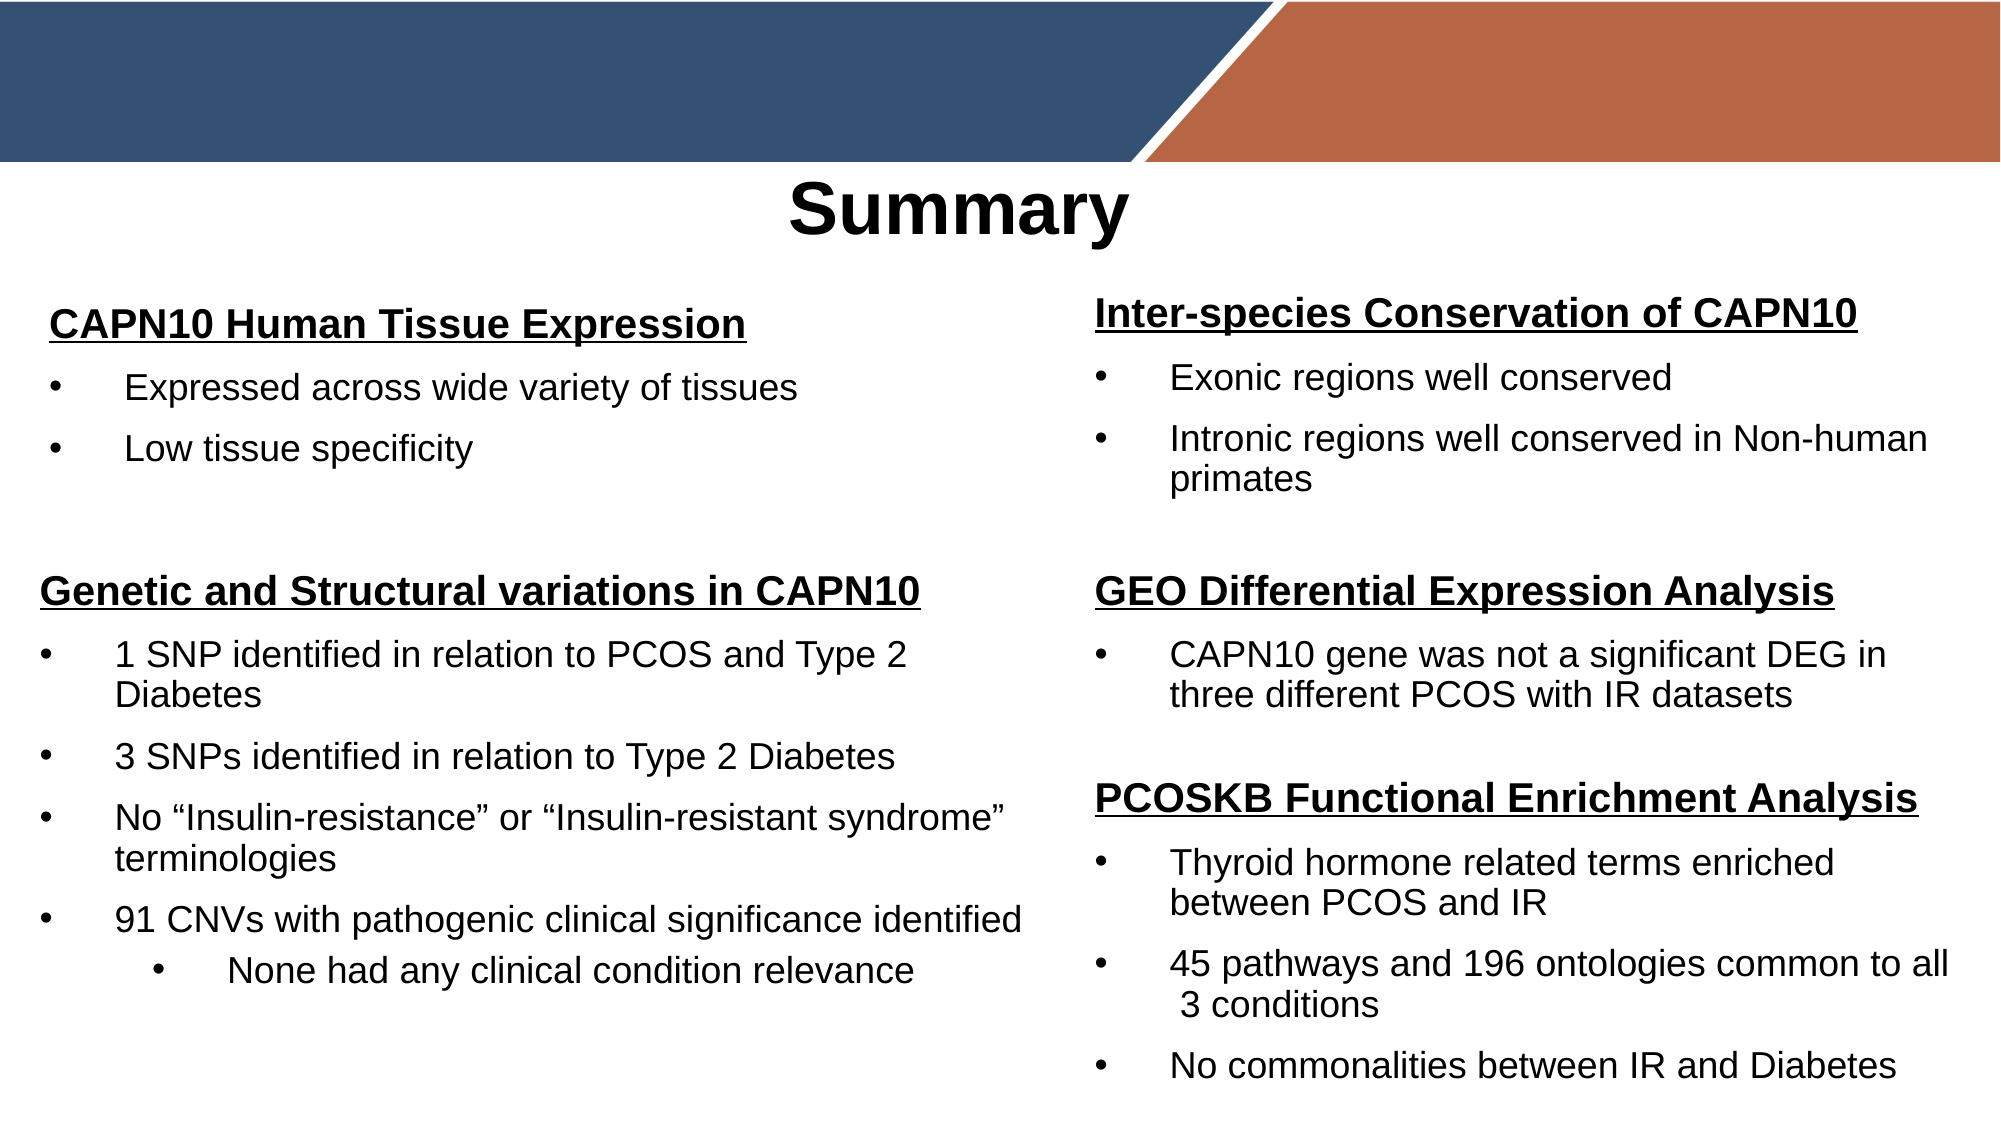

# Summary
Inter-species Conservation of CAPN10
Exonic regions well conserved
Intronic regions well conserved in Non-human primates

CAPN10 Human Tissue Expression
Expressed across wide variety of tissues
Low tissue specificity

Genetic and Structural variations in CAPN10
1 SNP identified in relation to PCOS and Type 2 Diabetes
3 SNPs identified in relation to Type 2 Diabetes
No “Insulin-resistance” or “Insulin-resistant syndrome” terminologies
91 CNVs with pathogenic clinical significance identified
None had any clinical condition relevance

GEO Differential Expression Analysis
CAPN10 gene was not a significant DEG in three different PCOS with IR datasets

PCOSKB Functional Enrichment Analysis
Thyroid hormone related terms enriched between PCOS and IR
45 pathways and 196 ontologies common to all  3 conditions
No commonalities between IR and Diabetes